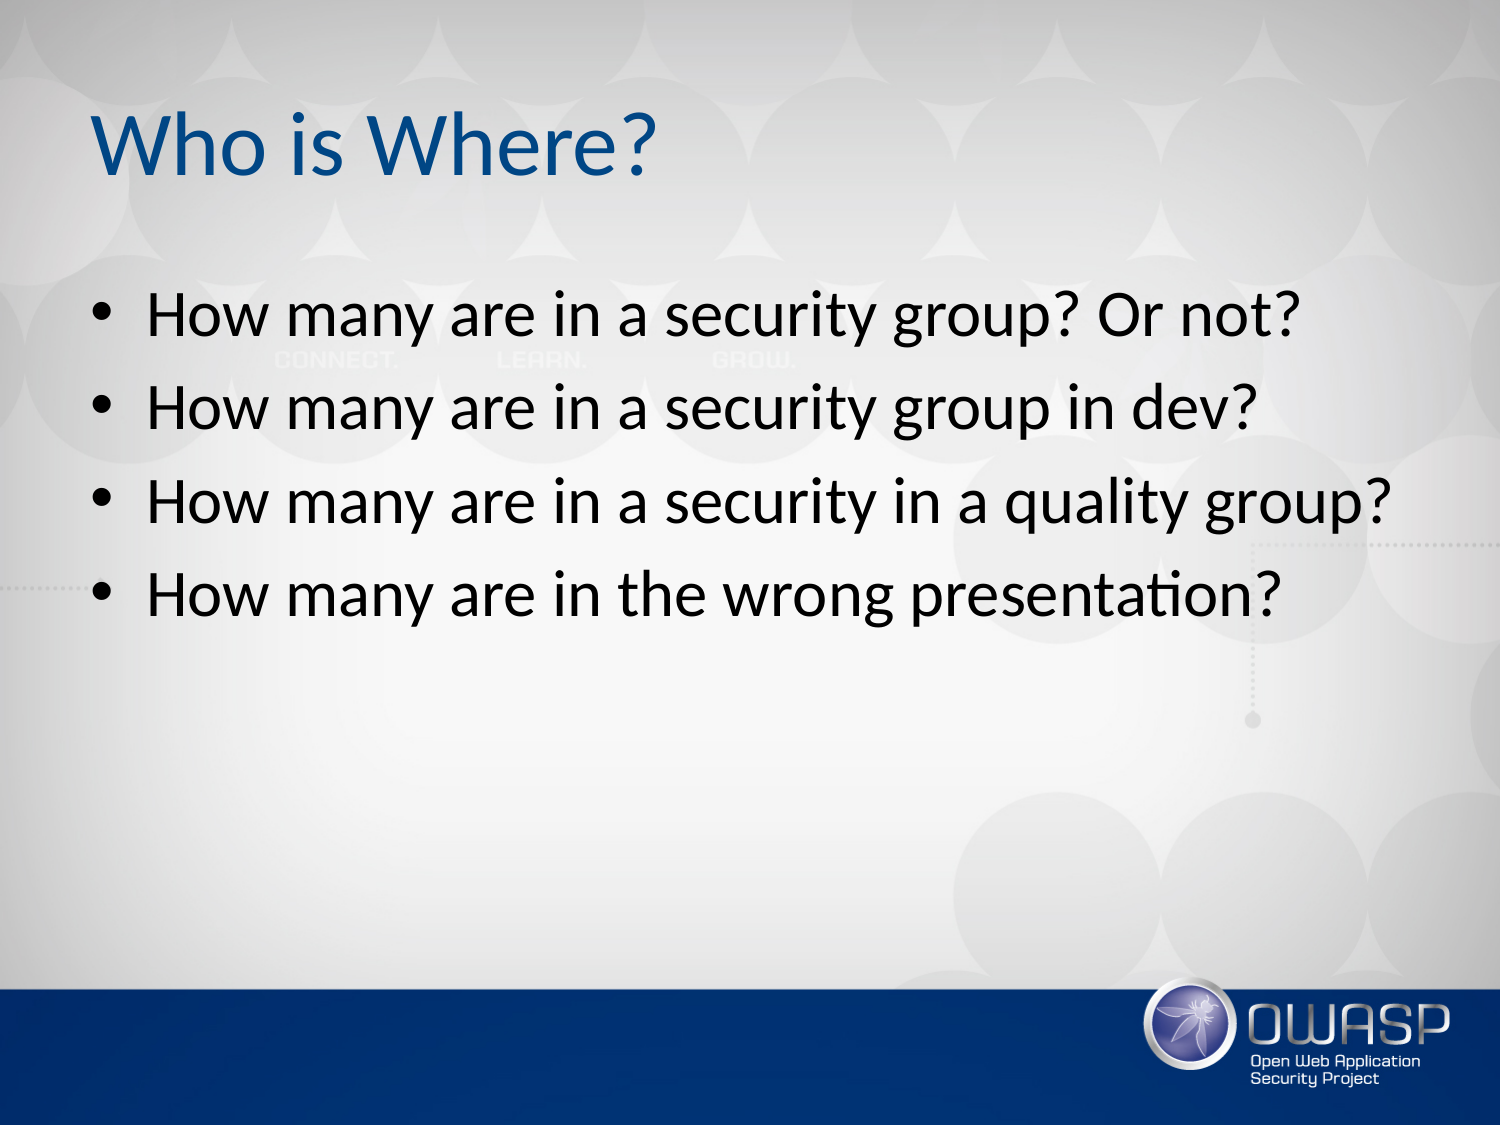

# Who is Where?
How many are in a security group? Or not?
How many are in a security group in dev?
How many are in a security in a quality group?
How many are in the wrong presentation?